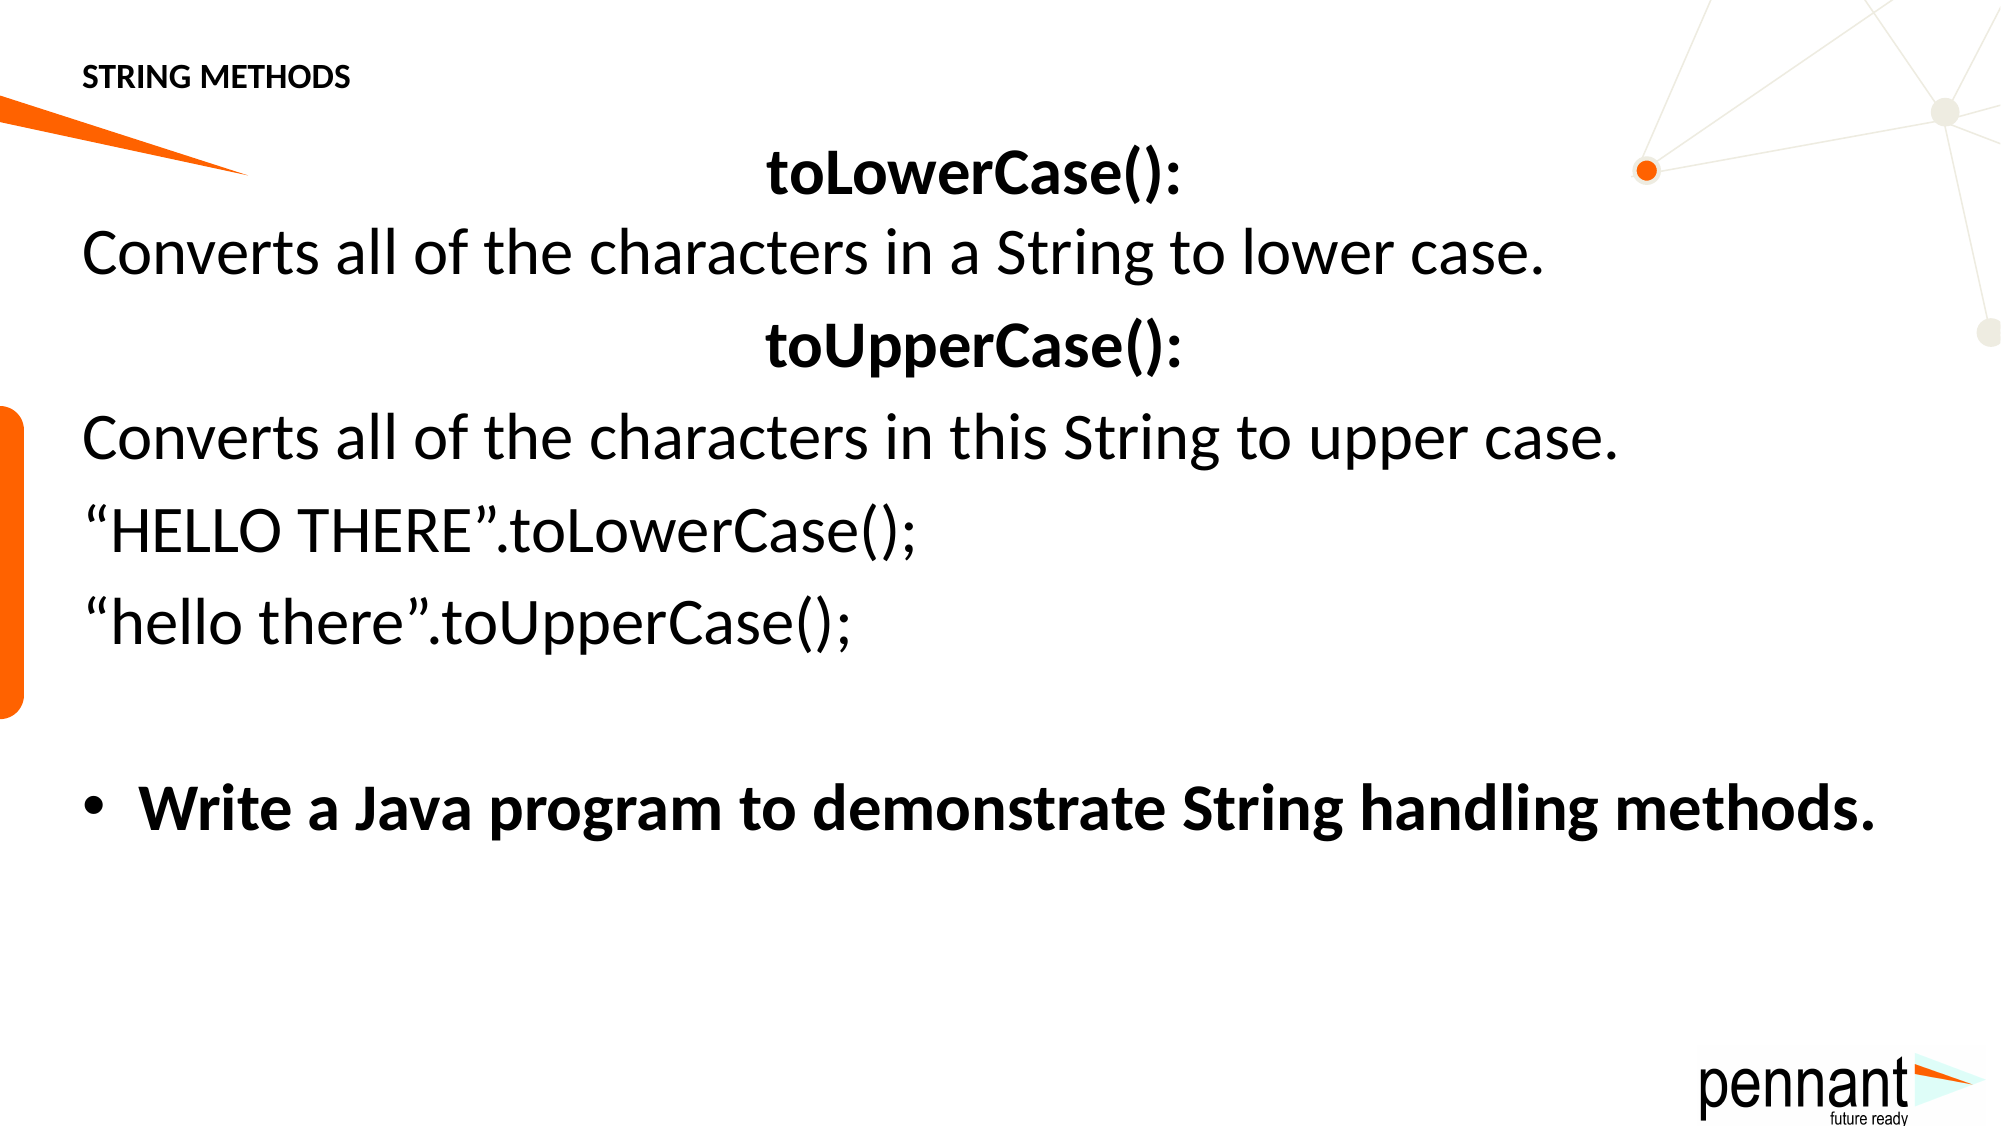

# STRING METHODS
toLowerCase():
Converts all of the characters in a String to lower case.
toUpperCase():
Converts all of the characters in this String to upper case.
“HELLO THERE”.toLowerCase();
“hello there”.toUpperCase();

Write a Java program to demonstrate String handling methods.